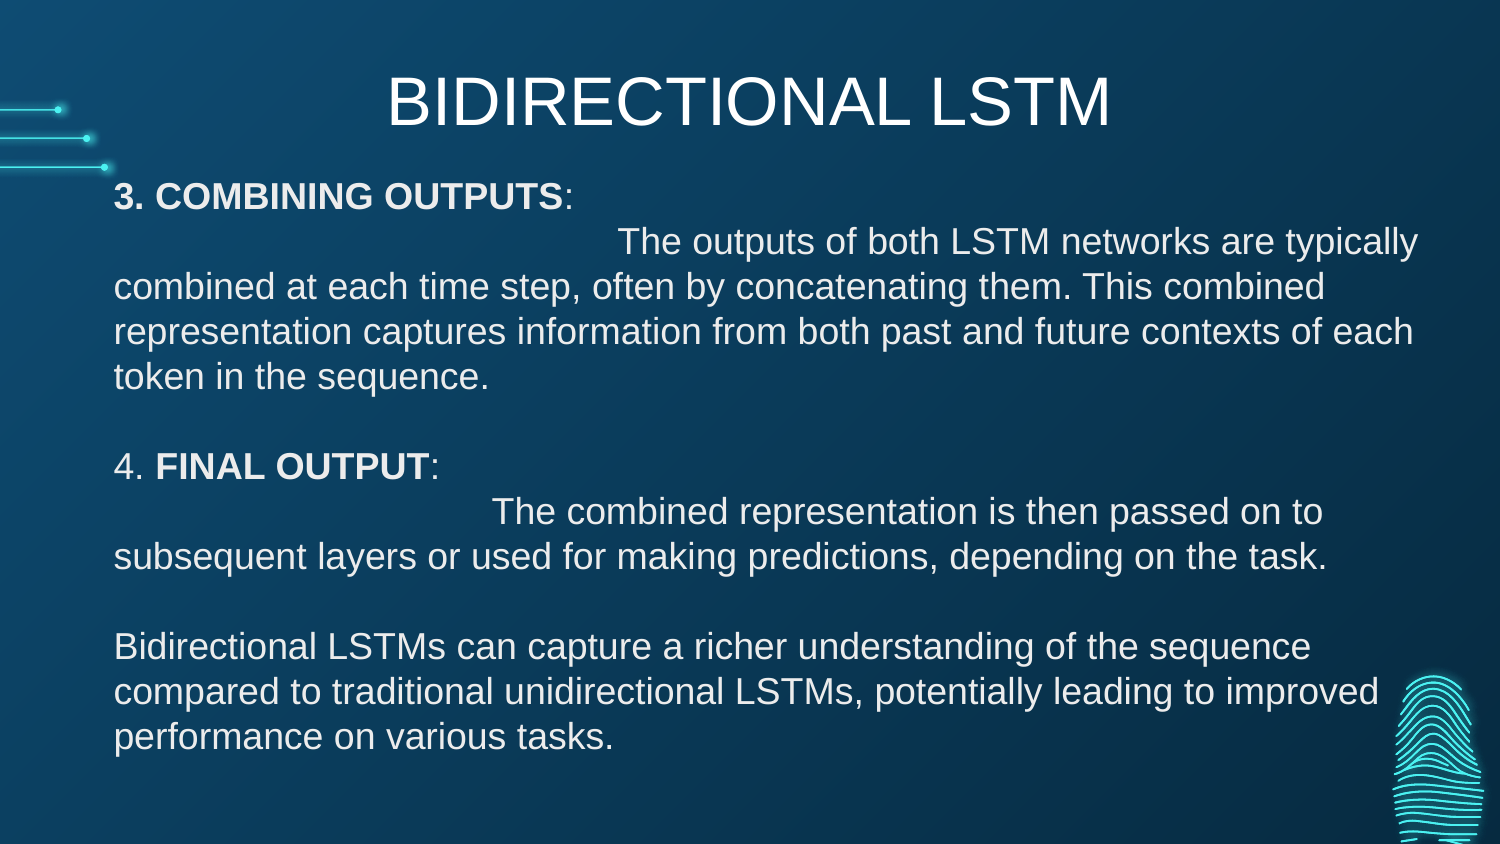

# BIDIRECTIONAL LSTM
3. COMBINING OUTPUTS:
                                                The outputs of both LSTM networks are typically combined at each time step, often by concatenating them. This combined representation captures information from both past and future contexts of each token in the sequence.

4. FINAL OUTPUT:
                                    The combined representation is then passed on to subsequent layers or used for making predictions, depending on the task.

Bidirectional LSTMs can capture a richer understanding of the sequence compared to traditional unidirectional LSTMs, potentially leading to improved performance on various tasks.